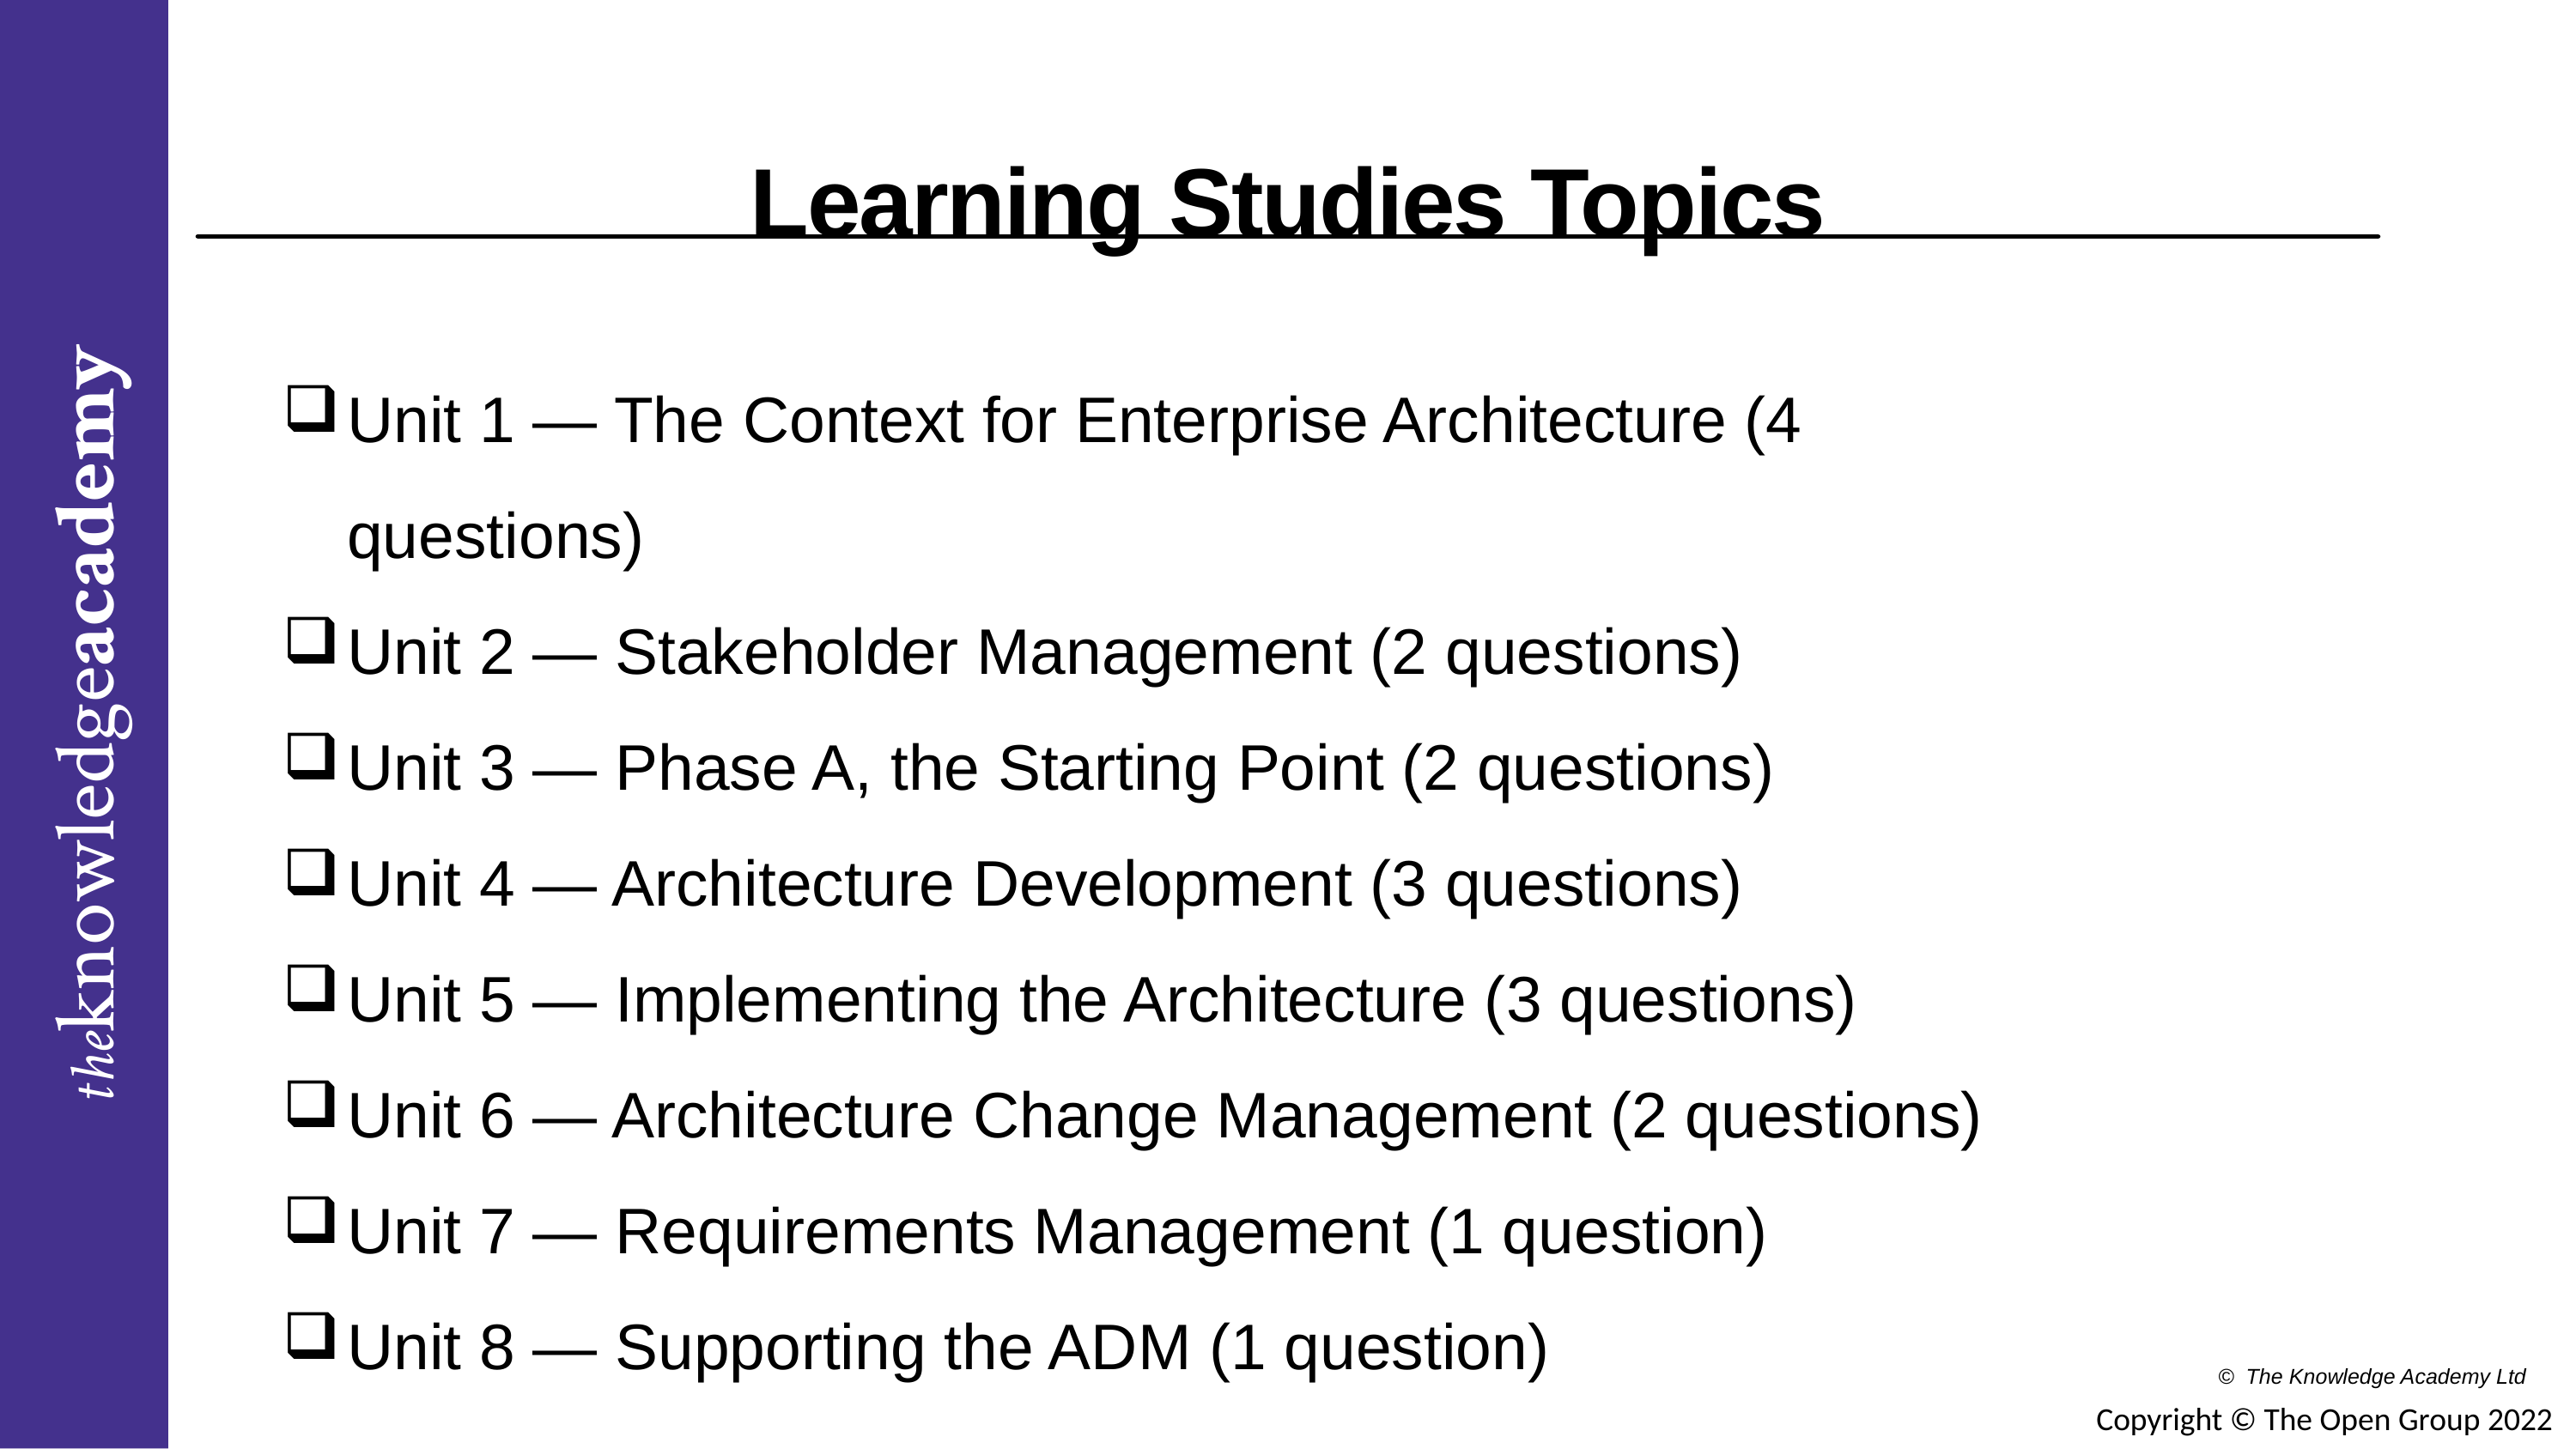

Learning Studies Topics

Unit 1 — The Context for Enterprise Architecture (4 questions)
Unit 2 — Stakeholder Management (2 questions)
Unit 3 — Phase A, the Starting Point (2 questions)
Unit 4 — Architecture Development (3 questions)
Unit 5 — Implementing the Architecture (3 questions)
Unit 6 — Architecture Change Management (2 questions)
Unit 7 — Requirements Management (1 question)
Unit 8 — Supporting the ADM (1 question)

theknowledgeacademy
©  The Knowledge Academy Ltd
Copyright © The Open Group 2022